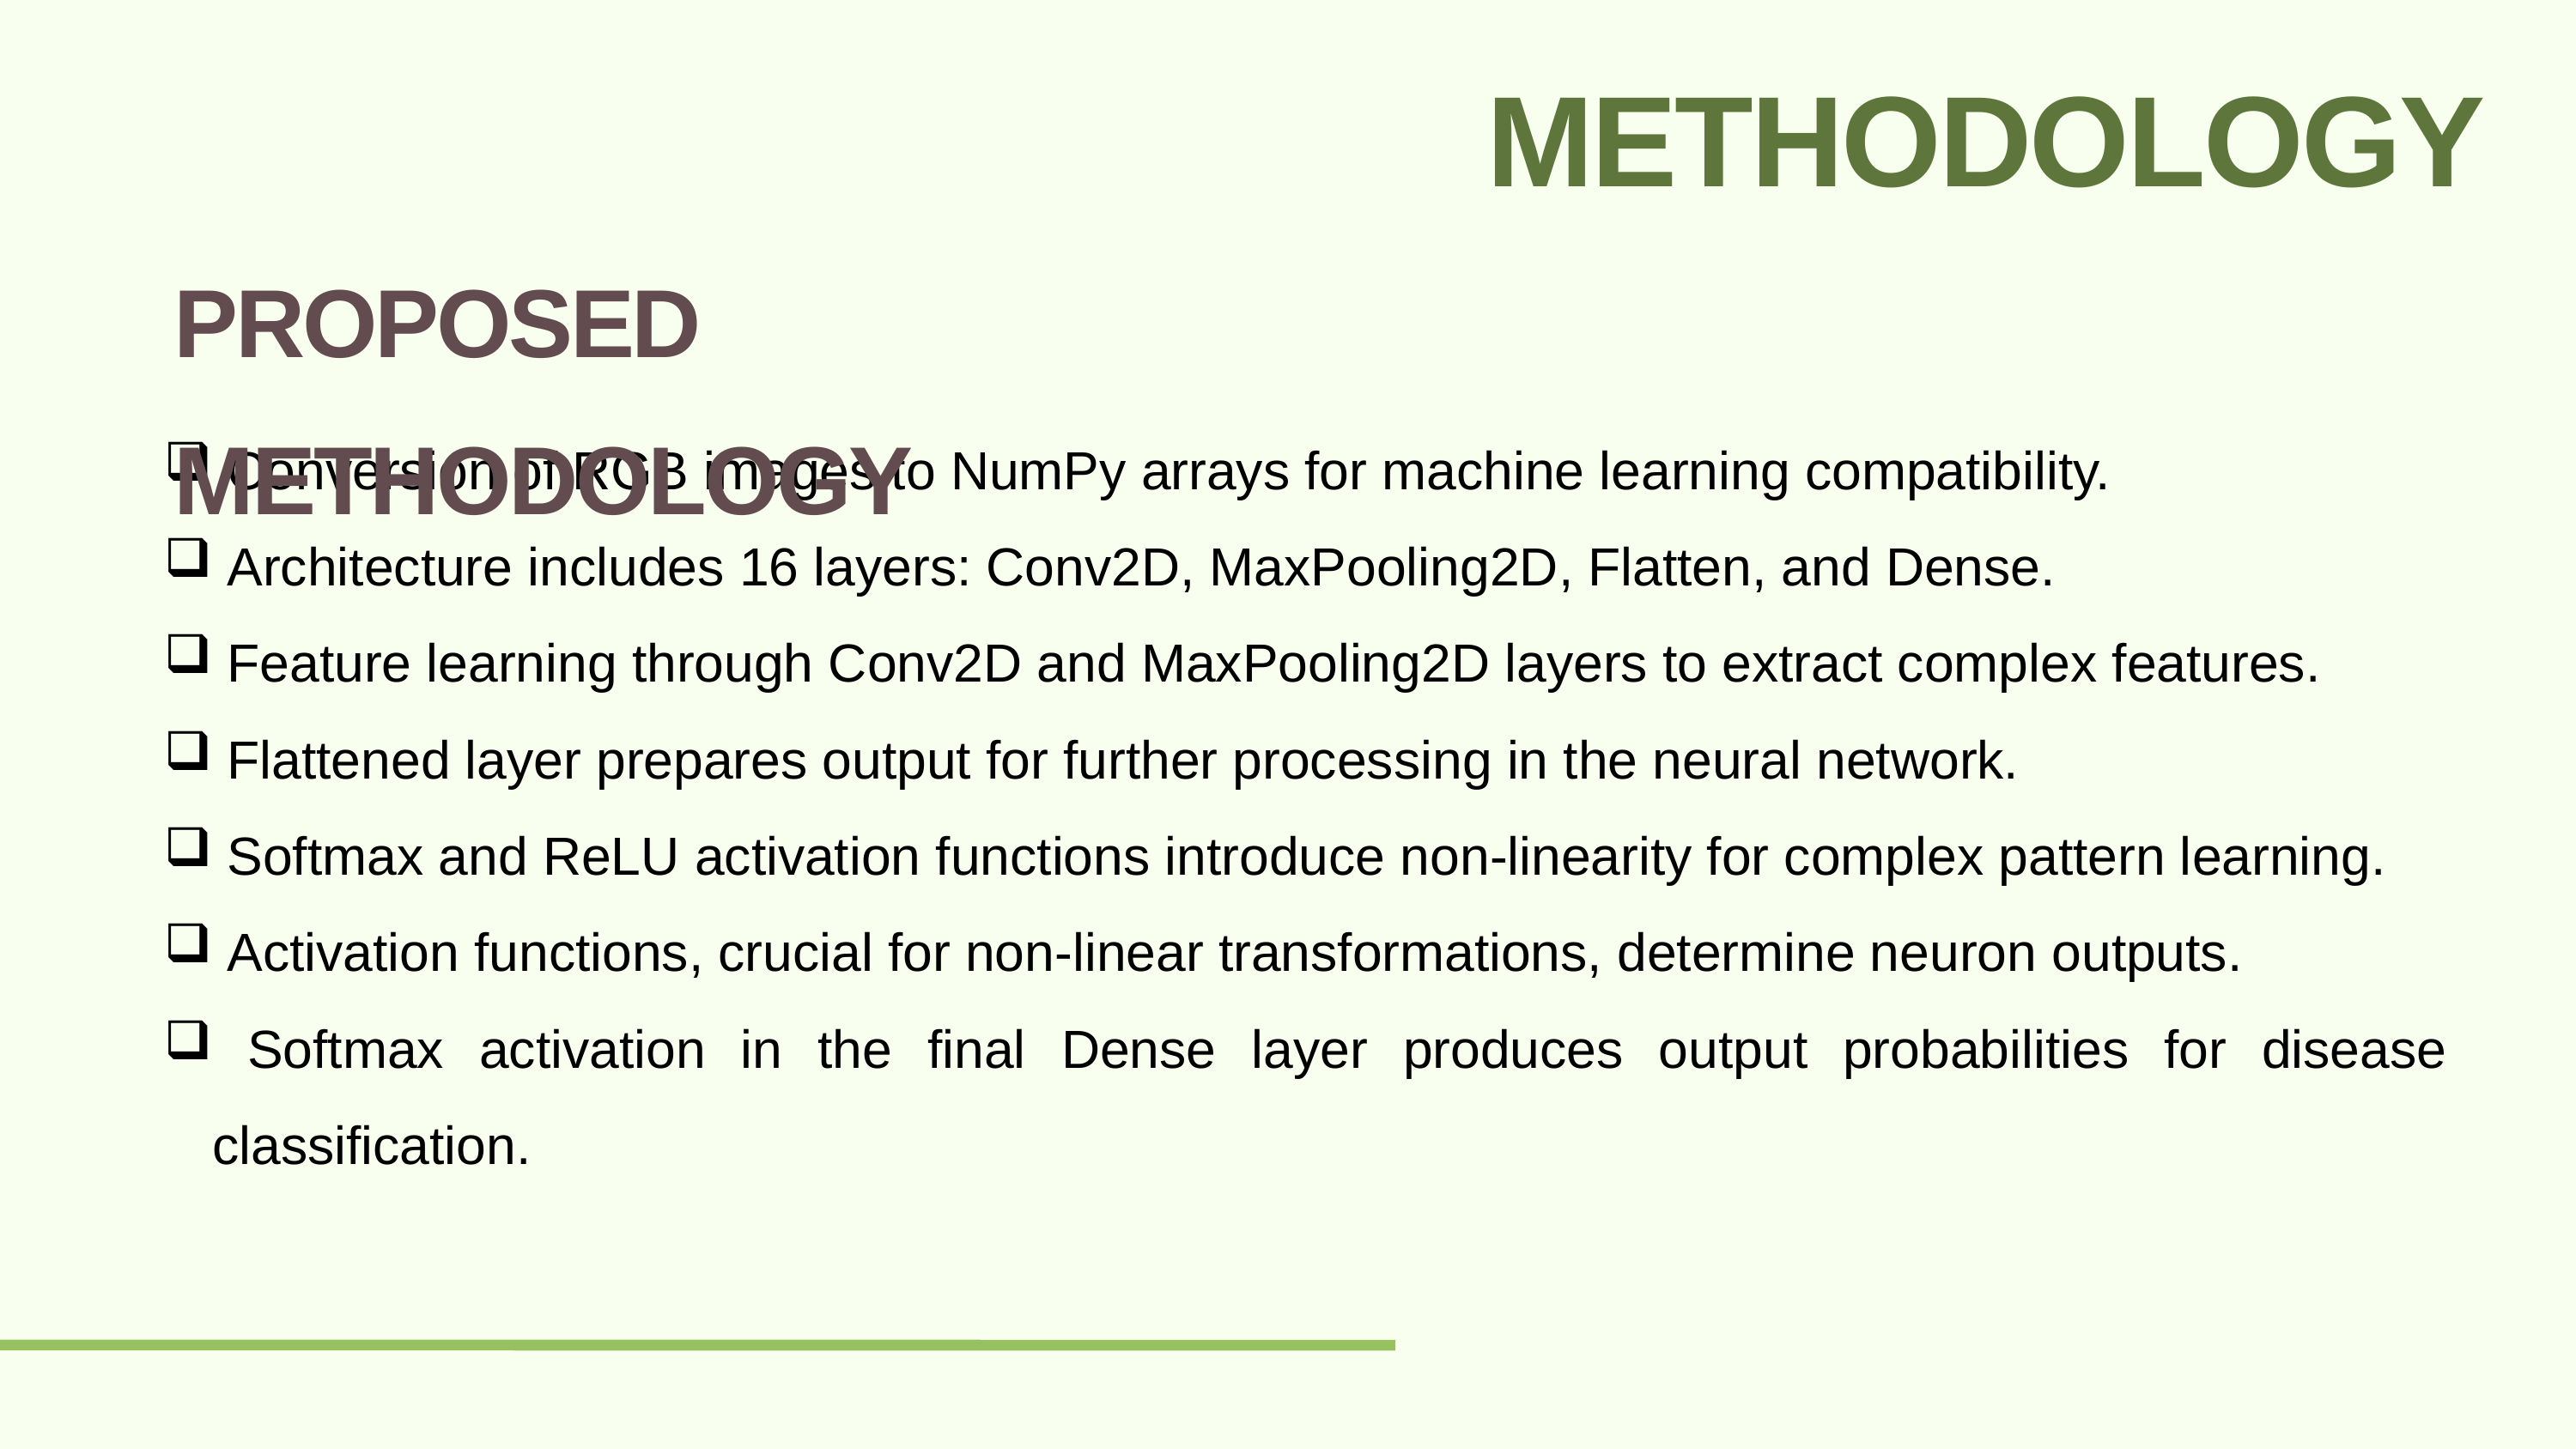

METHODOLOGY
PROPOSED METHODOLOGY

 Conversion of RGB images to NumPy arrays for machine learning compatibility.
 Architecture includes 16 layers: Conv2D, MaxPooling2D, Flatten, and Dense.
 Feature learning through Conv2D and MaxPooling2D layers to extract complex features.
 Flattened layer prepares output for further processing in the neural network.
 Softmax and ReLU activation functions introduce non-linearity for complex pattern learning.
 Activation functions, crucial for non-linear transformations, determine neuron outputs.
 Softmax activation in the final Dense layer produces output probabilities for disease classification.